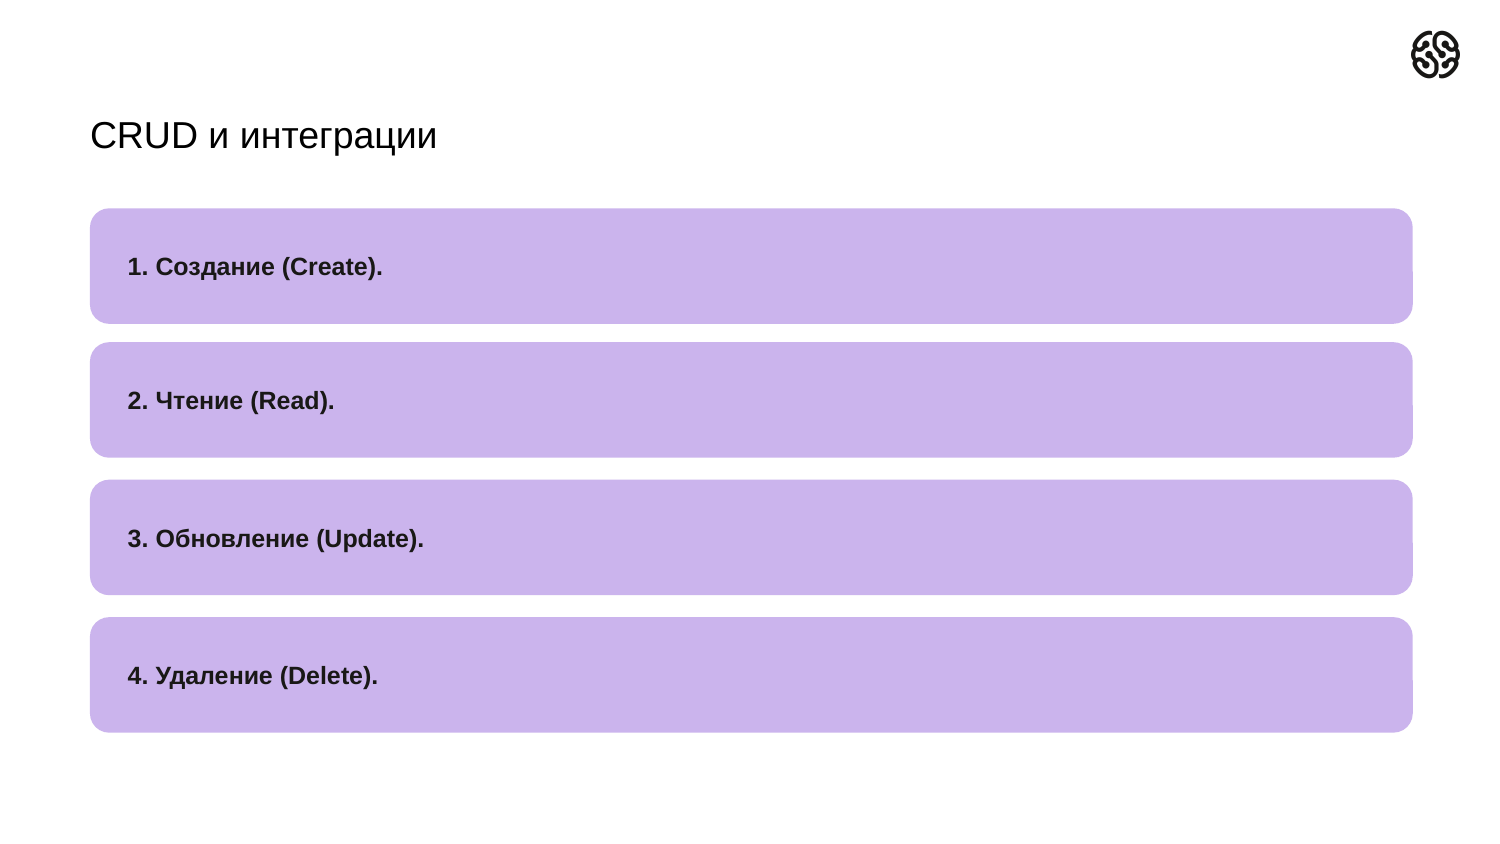

CRUD и интеграции

1. Создание (Create).

2. Чтение (Read).

3. Обновление (Update).

4. Удаление (Delete).